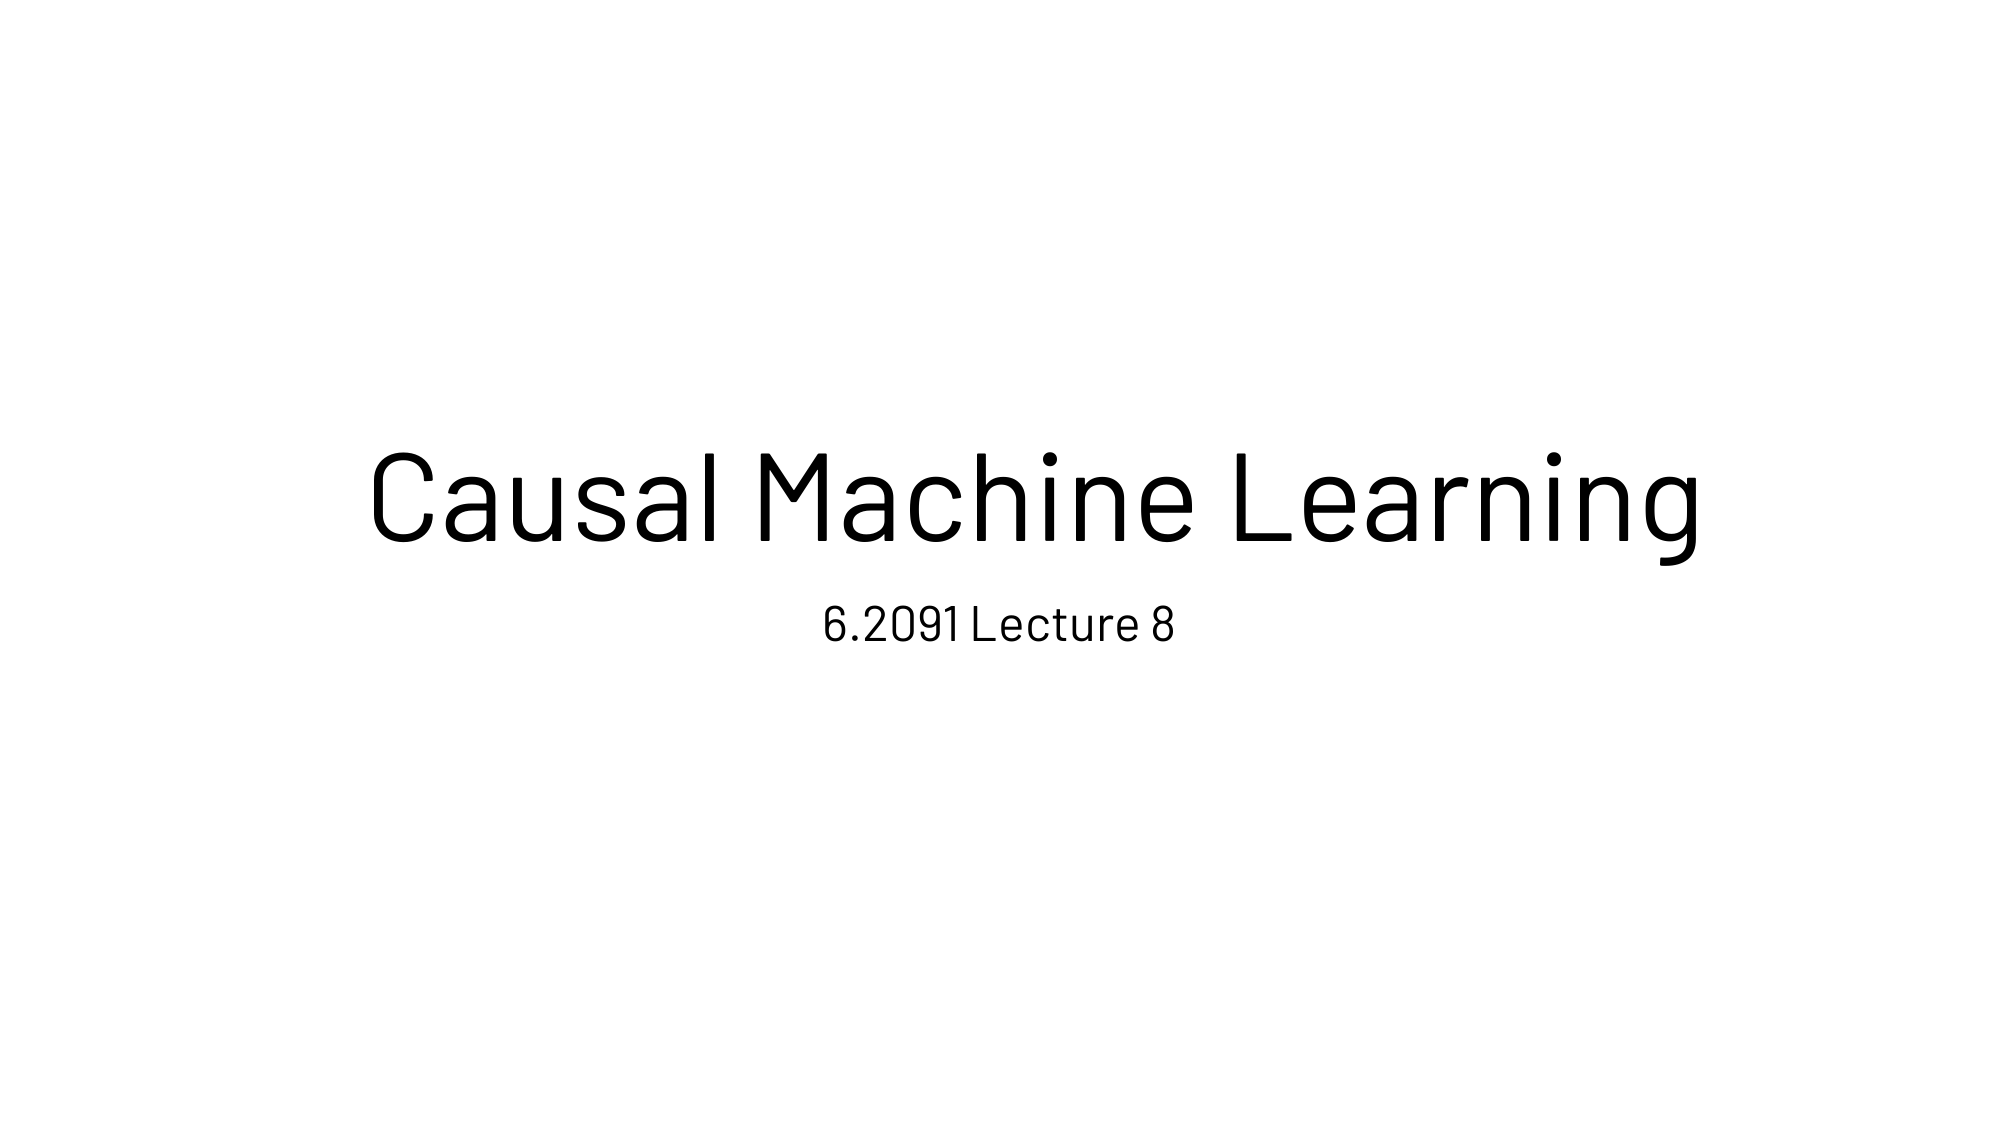

# Causal Machine Learning
6.2091 Lecture 8